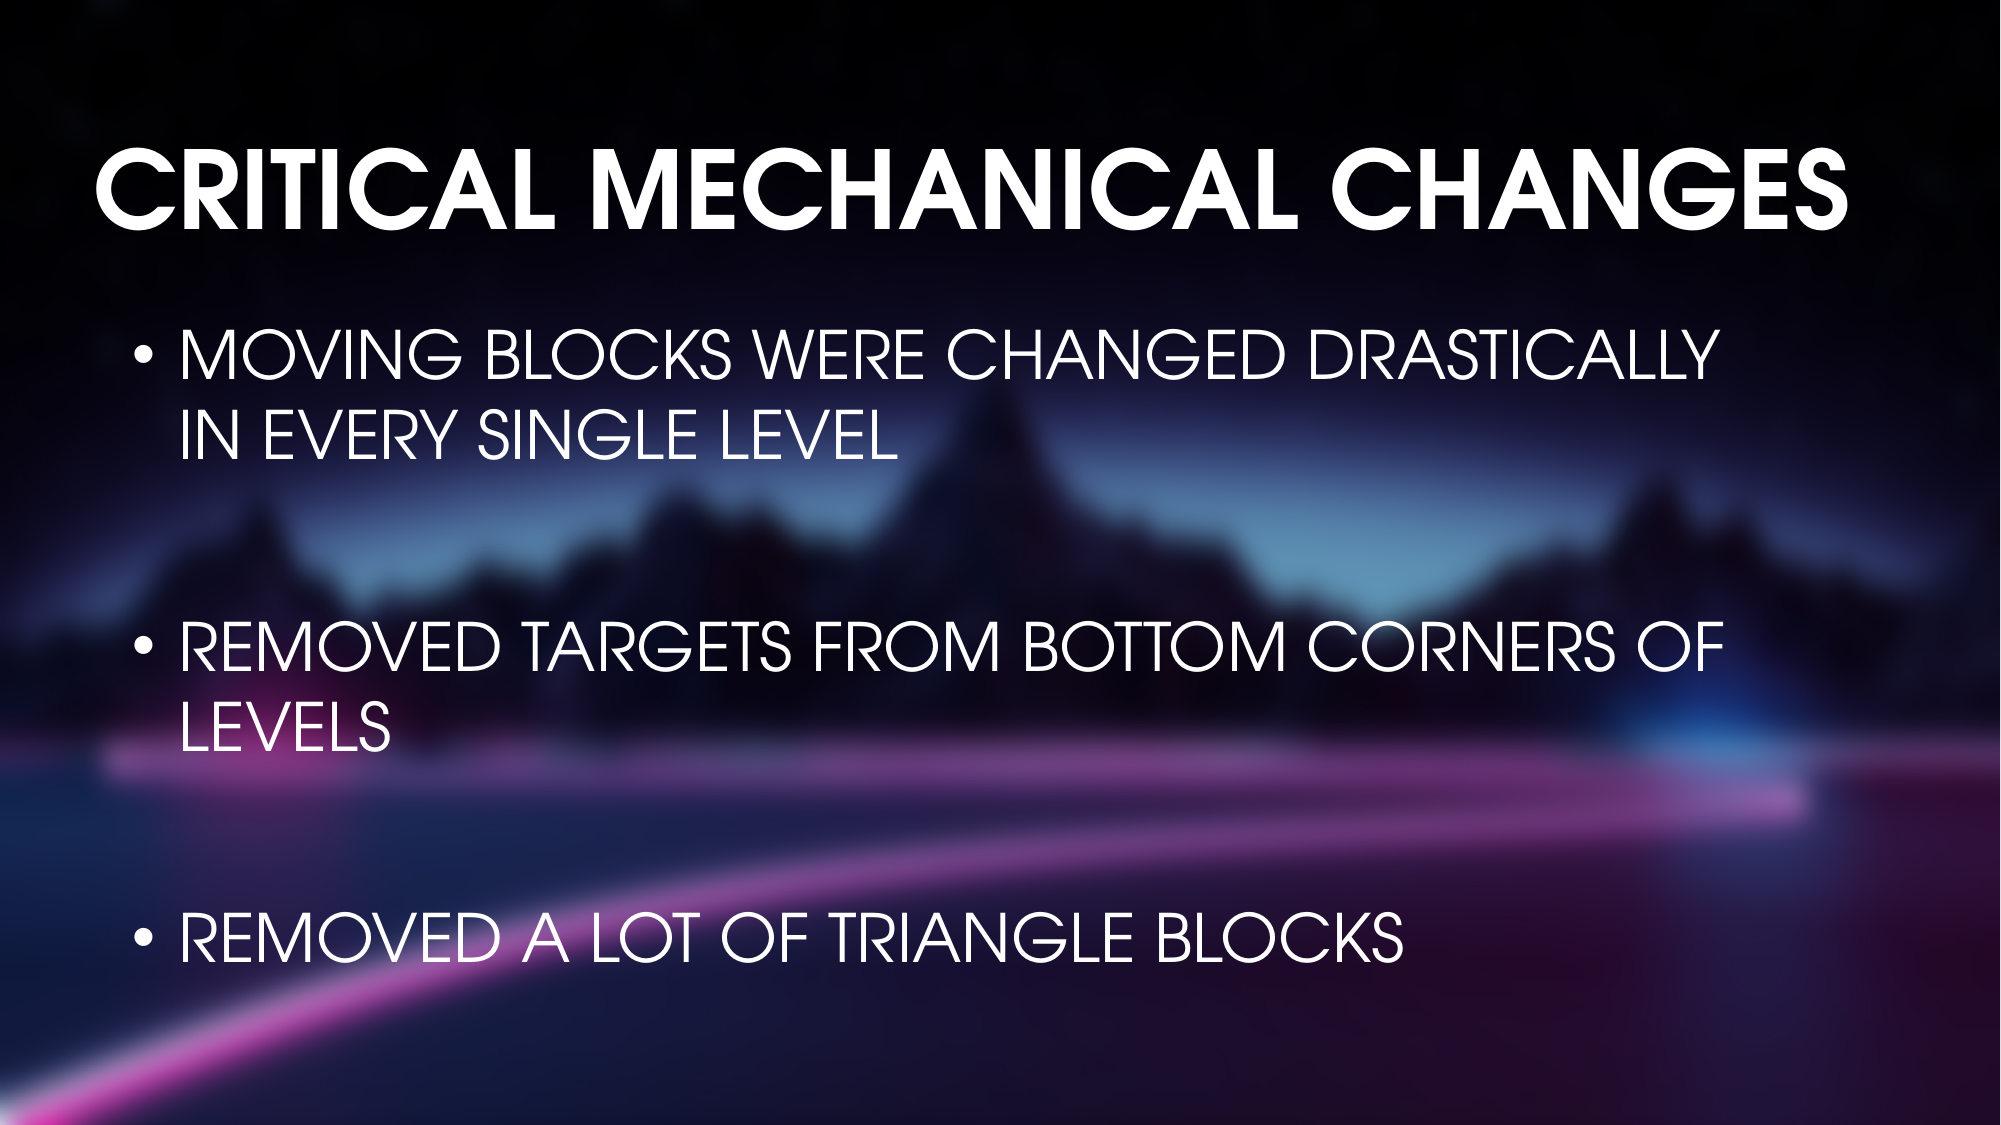

# Critical mechanical changes
Moving blocks were changed drastically in every single level

Removed targets from bottom corners of levels

Removed a lot of triangle blocks